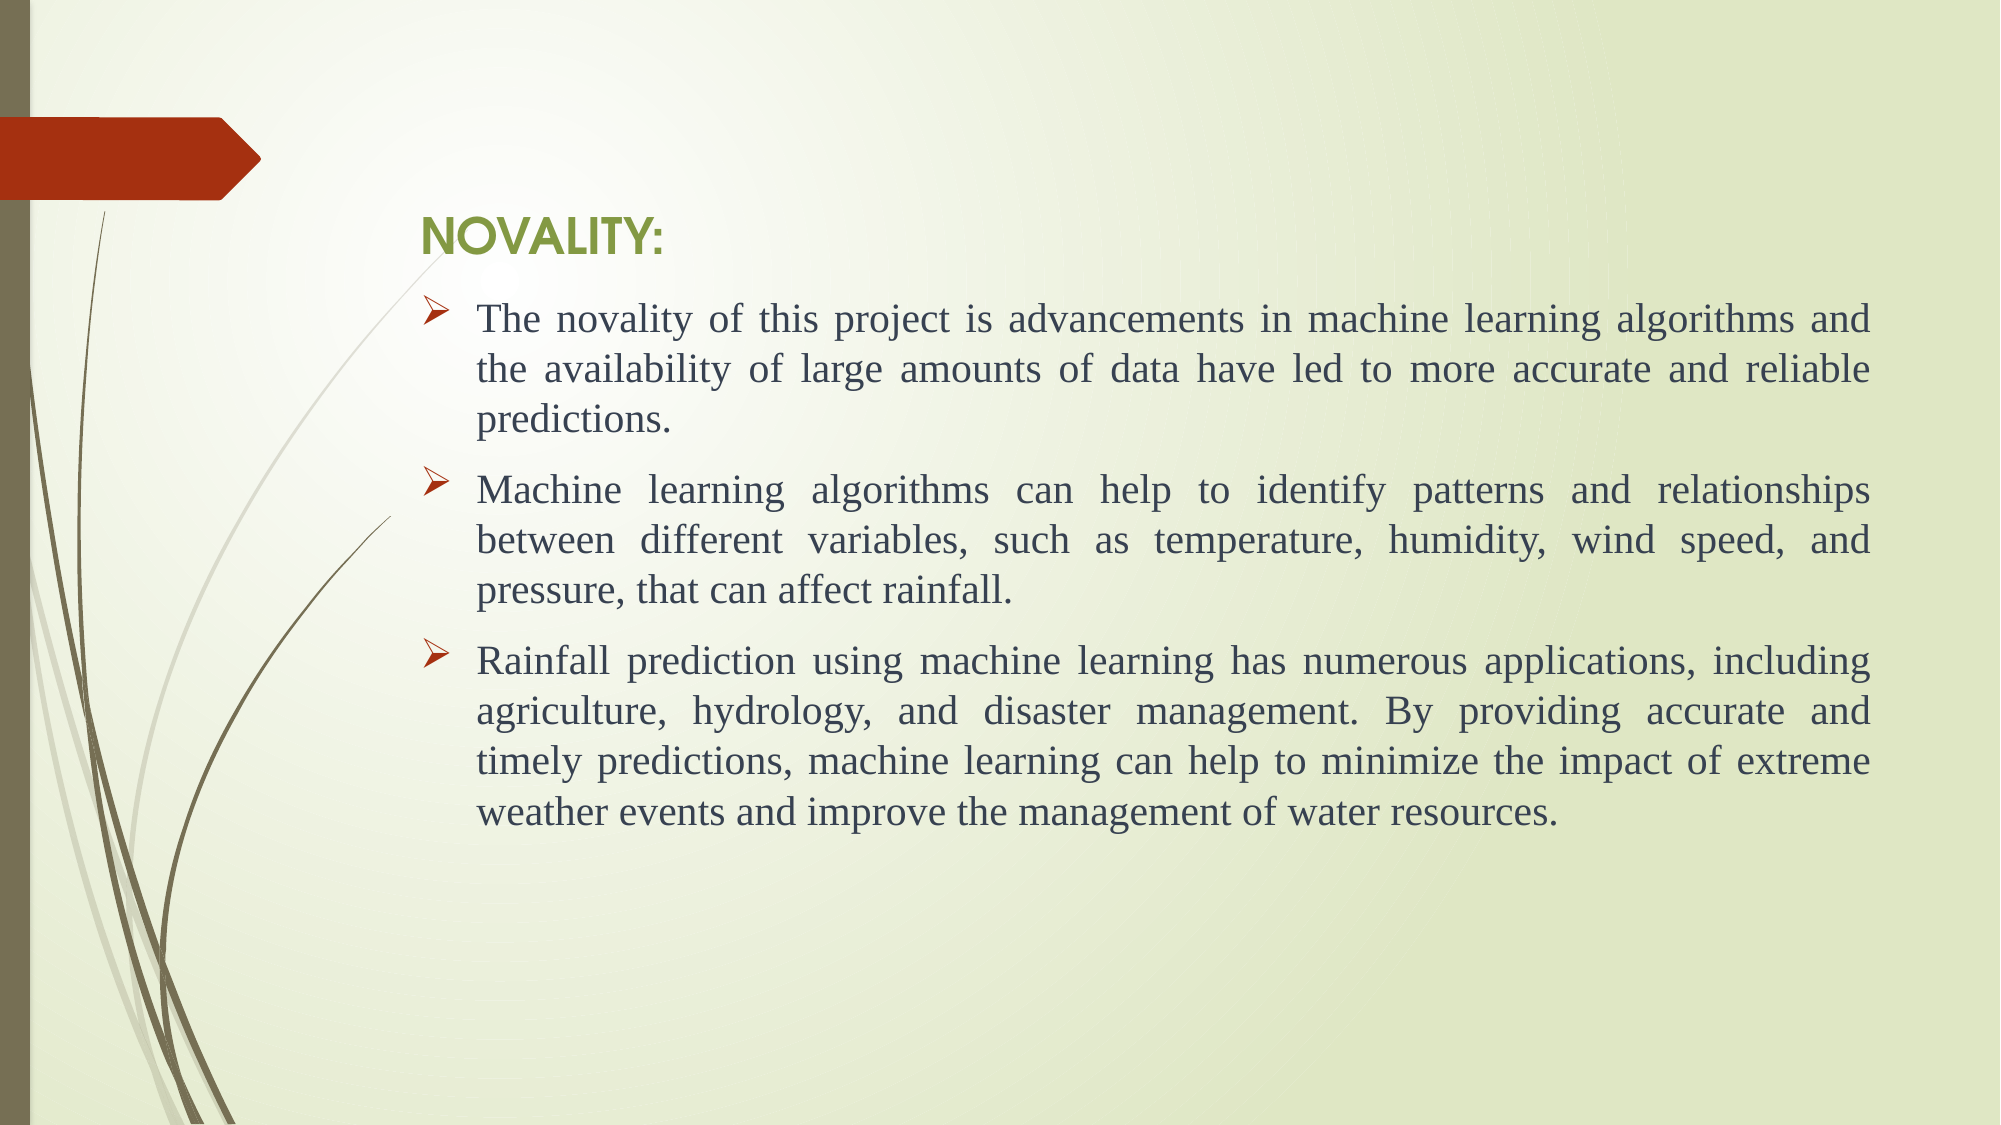

# NOVALITY:
The novality of this project is advancements in machine learning algorithms and the availability of large amounts of data have led to more accurate and reliable predictions.
Machine learning algorithms can help to identify patterns and relationships between different variables, such as temperature, humidity, wind speed, and pressure, that can affect rainfall.
Rainfall prediction using machine learning has numerous applications, including agriculture, hydrology, and disaster management. By providing accurate and timely predictions, machine learning can help to minimize the impact of extreme weather events and improve the management of water resources.